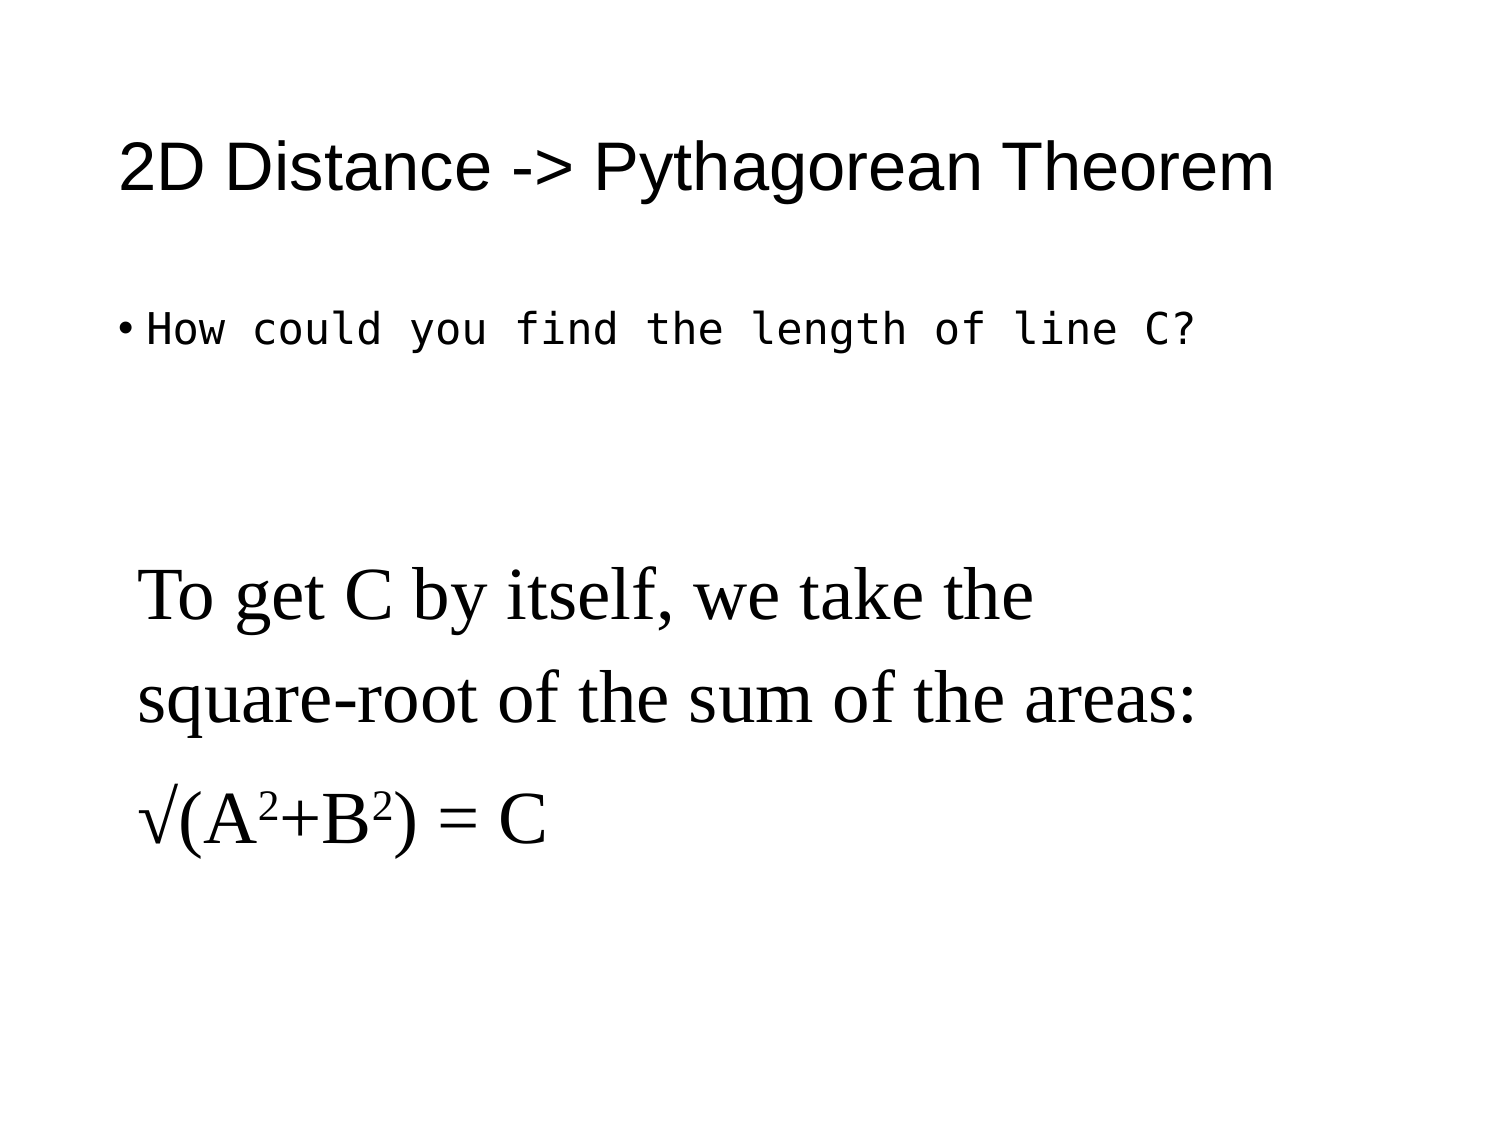

# 2D Distance -> Pythagorean Theorem
How could you find the length of line C?
To get C by itself, we take the square-root of the sum of the areas:
√(A2+B2) = C